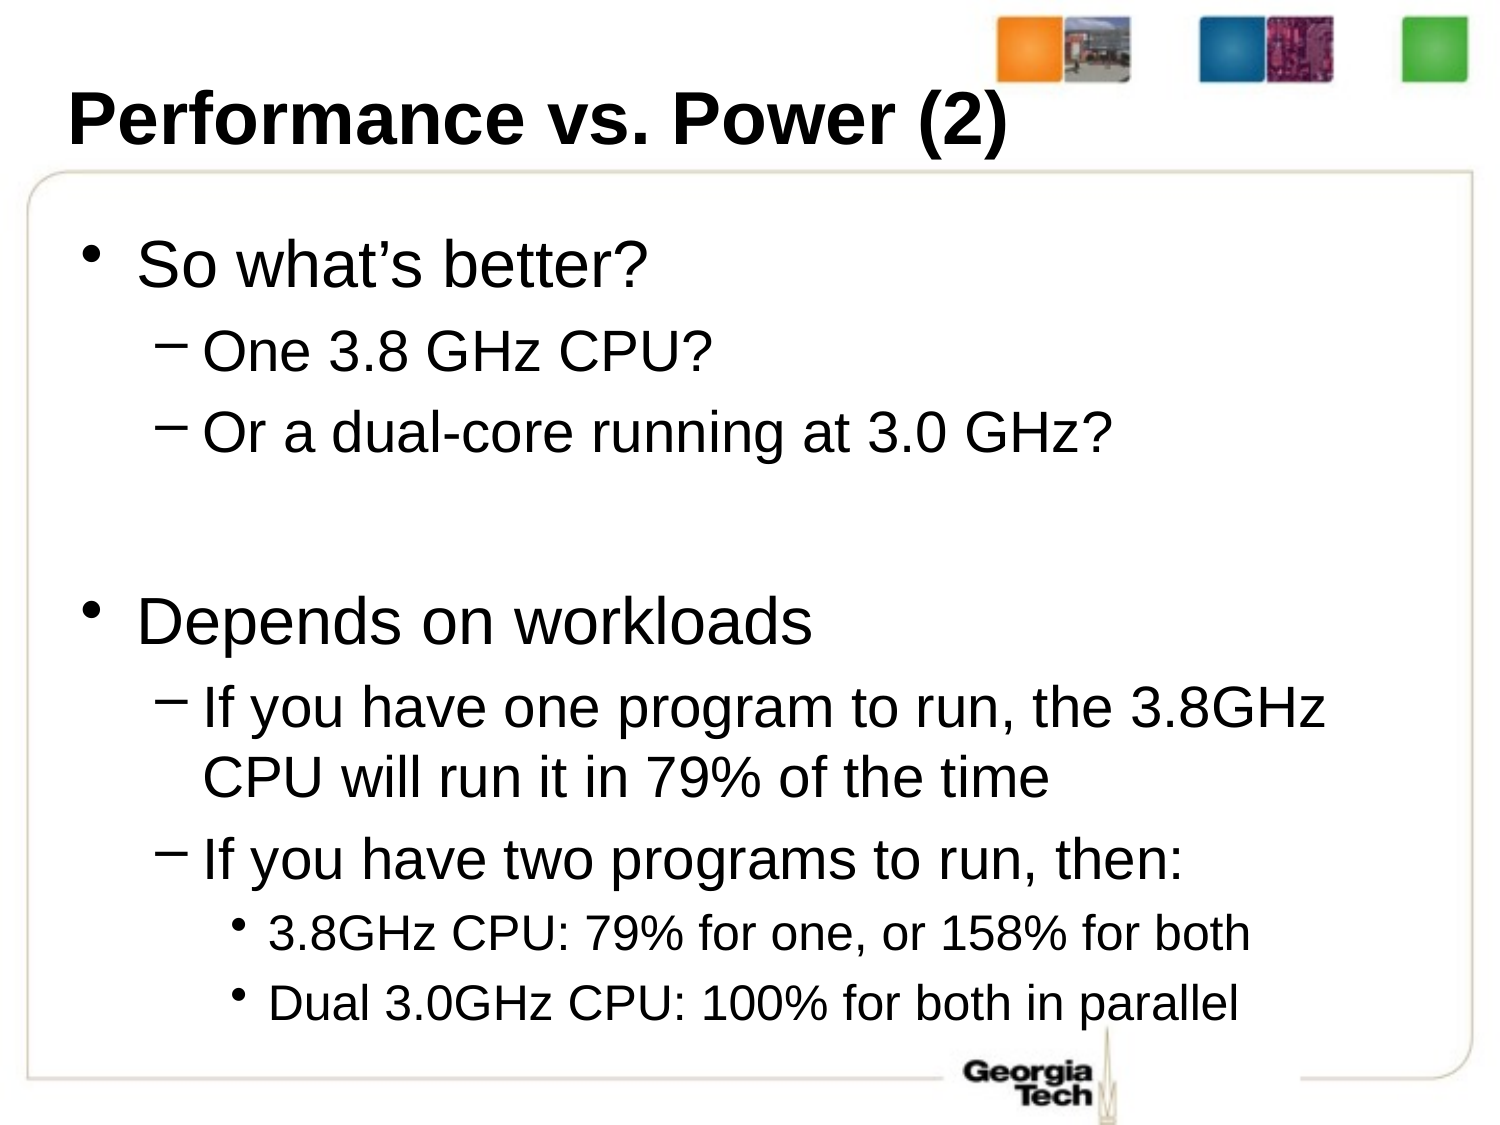

# Performance vs. Power (2)
So what’s better?
One 3.8 GHz CPU?
Or a dual-core running at 3.0 GHz?

Depends on workloads
If you have one program to run, the 3.8GHz CPU will run it in 79% of the time
If you have two programs to run, then:
3.8GHz CPU: 79% for one, or 158% for both
Dual 3.0GHz CPU: 100% for both in parallel